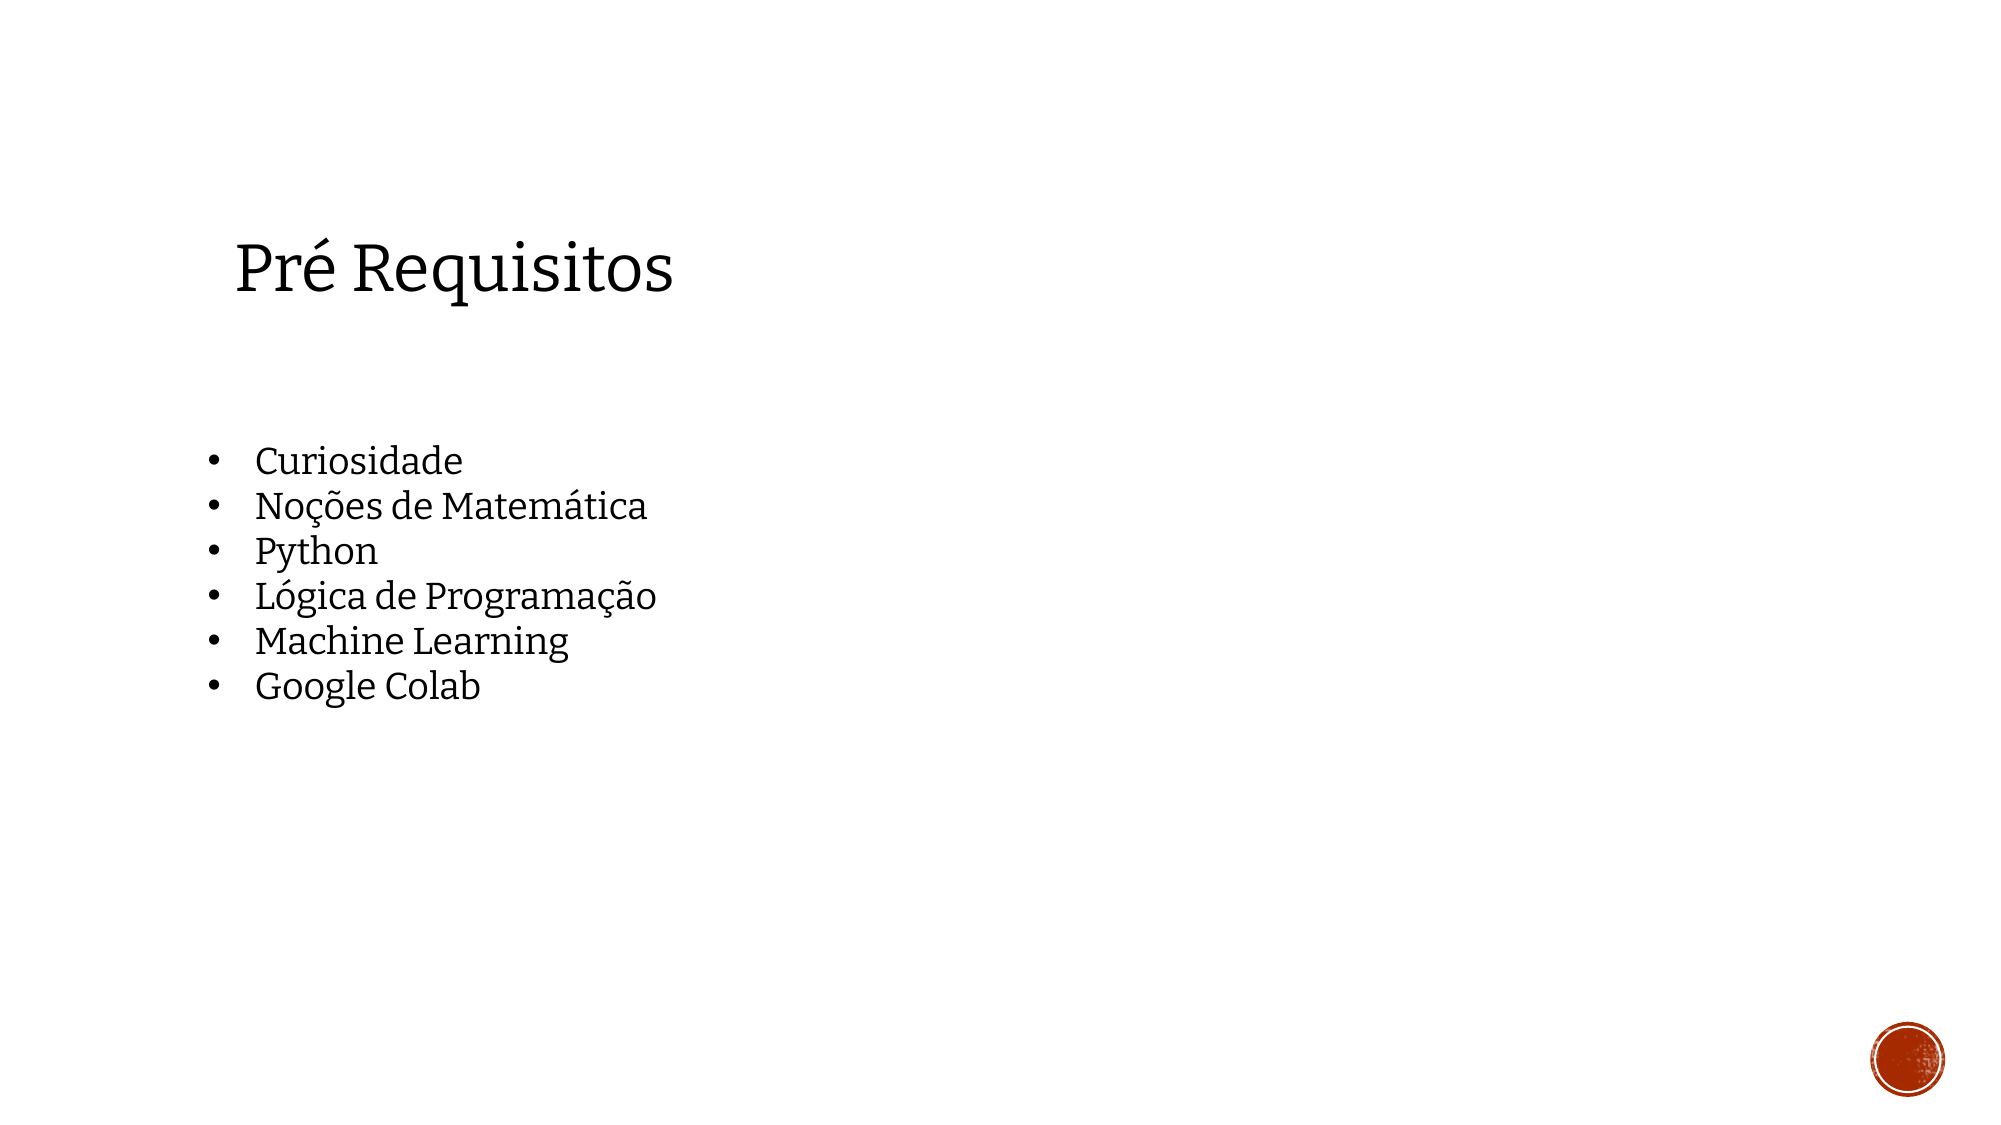

Pré Requisitos
Curiosidade
Noções de Matemática
Python
Lógica de Programação
Machine Learning
Google Colab